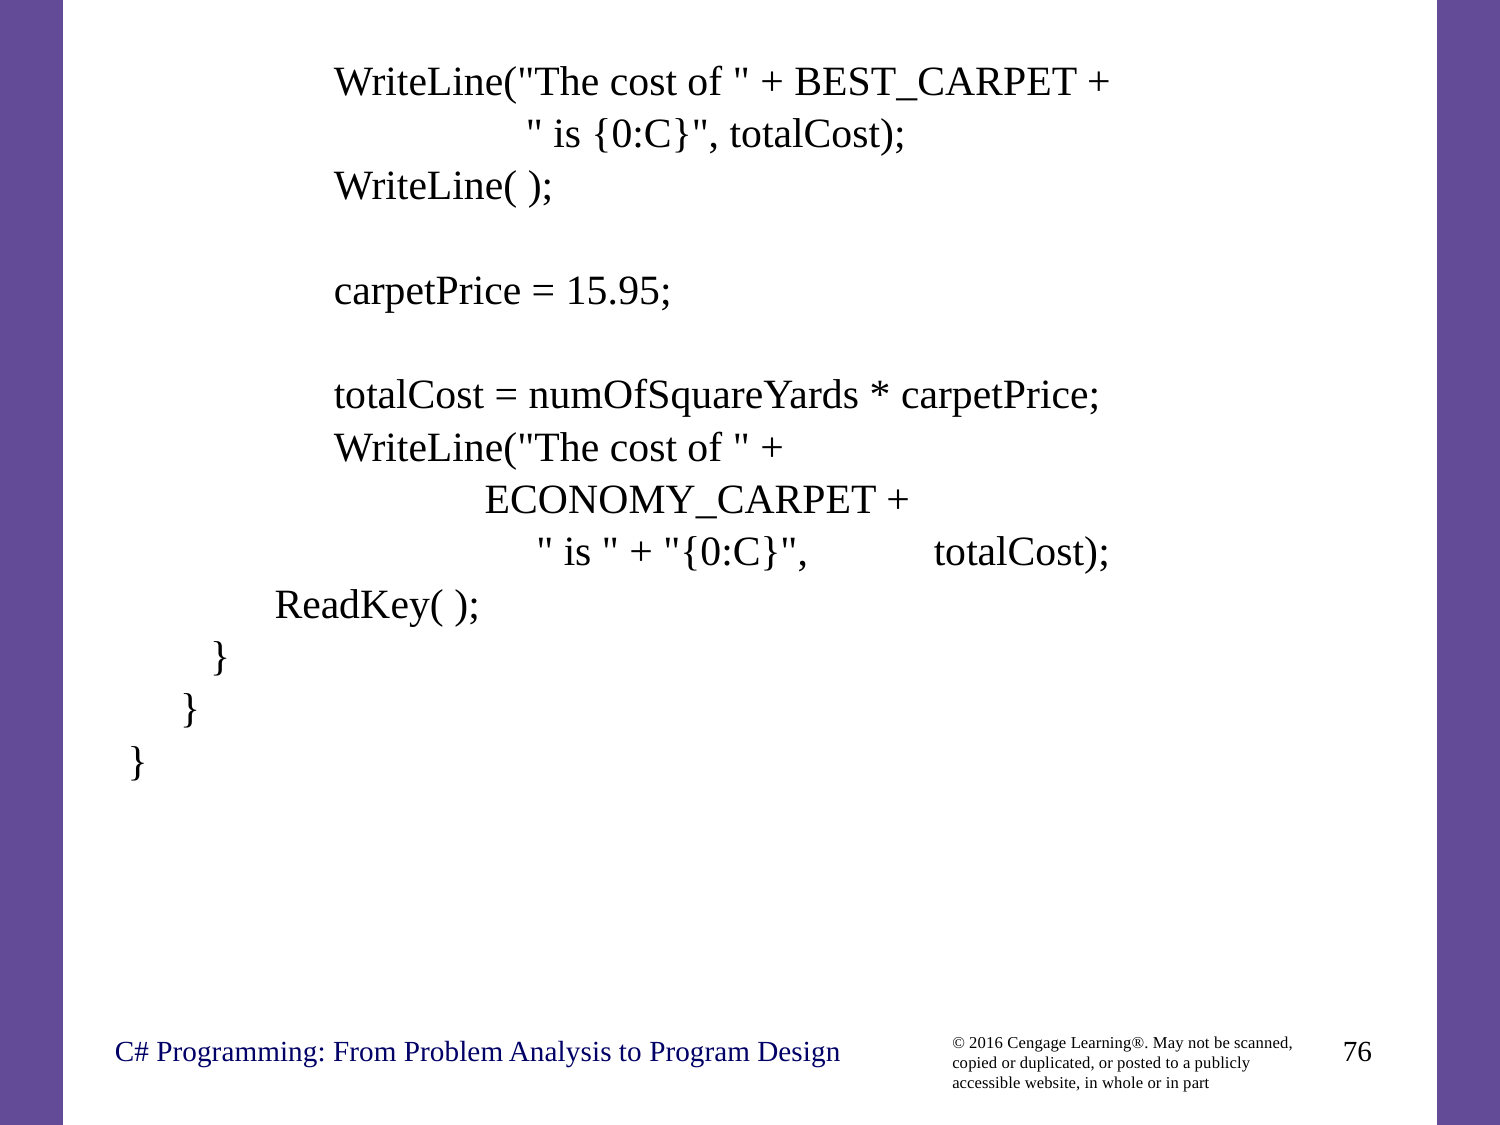

WriteLine("The cost of " + BEST_CARPET +
			    " is {0:C}", totalCost);
		WriteLine( );

		carpetPrice = 15.95;

		totalCost = numOfSquareYards * carpetPrice;
		WriteLine("The cost of " +
                                  ECONOMY_CARPET +
			     " is " + "{0:C}",	totalCost);
              ReadKey( );
          }
     }
}
C# Programming: From Problem Analysis to Program Design

76